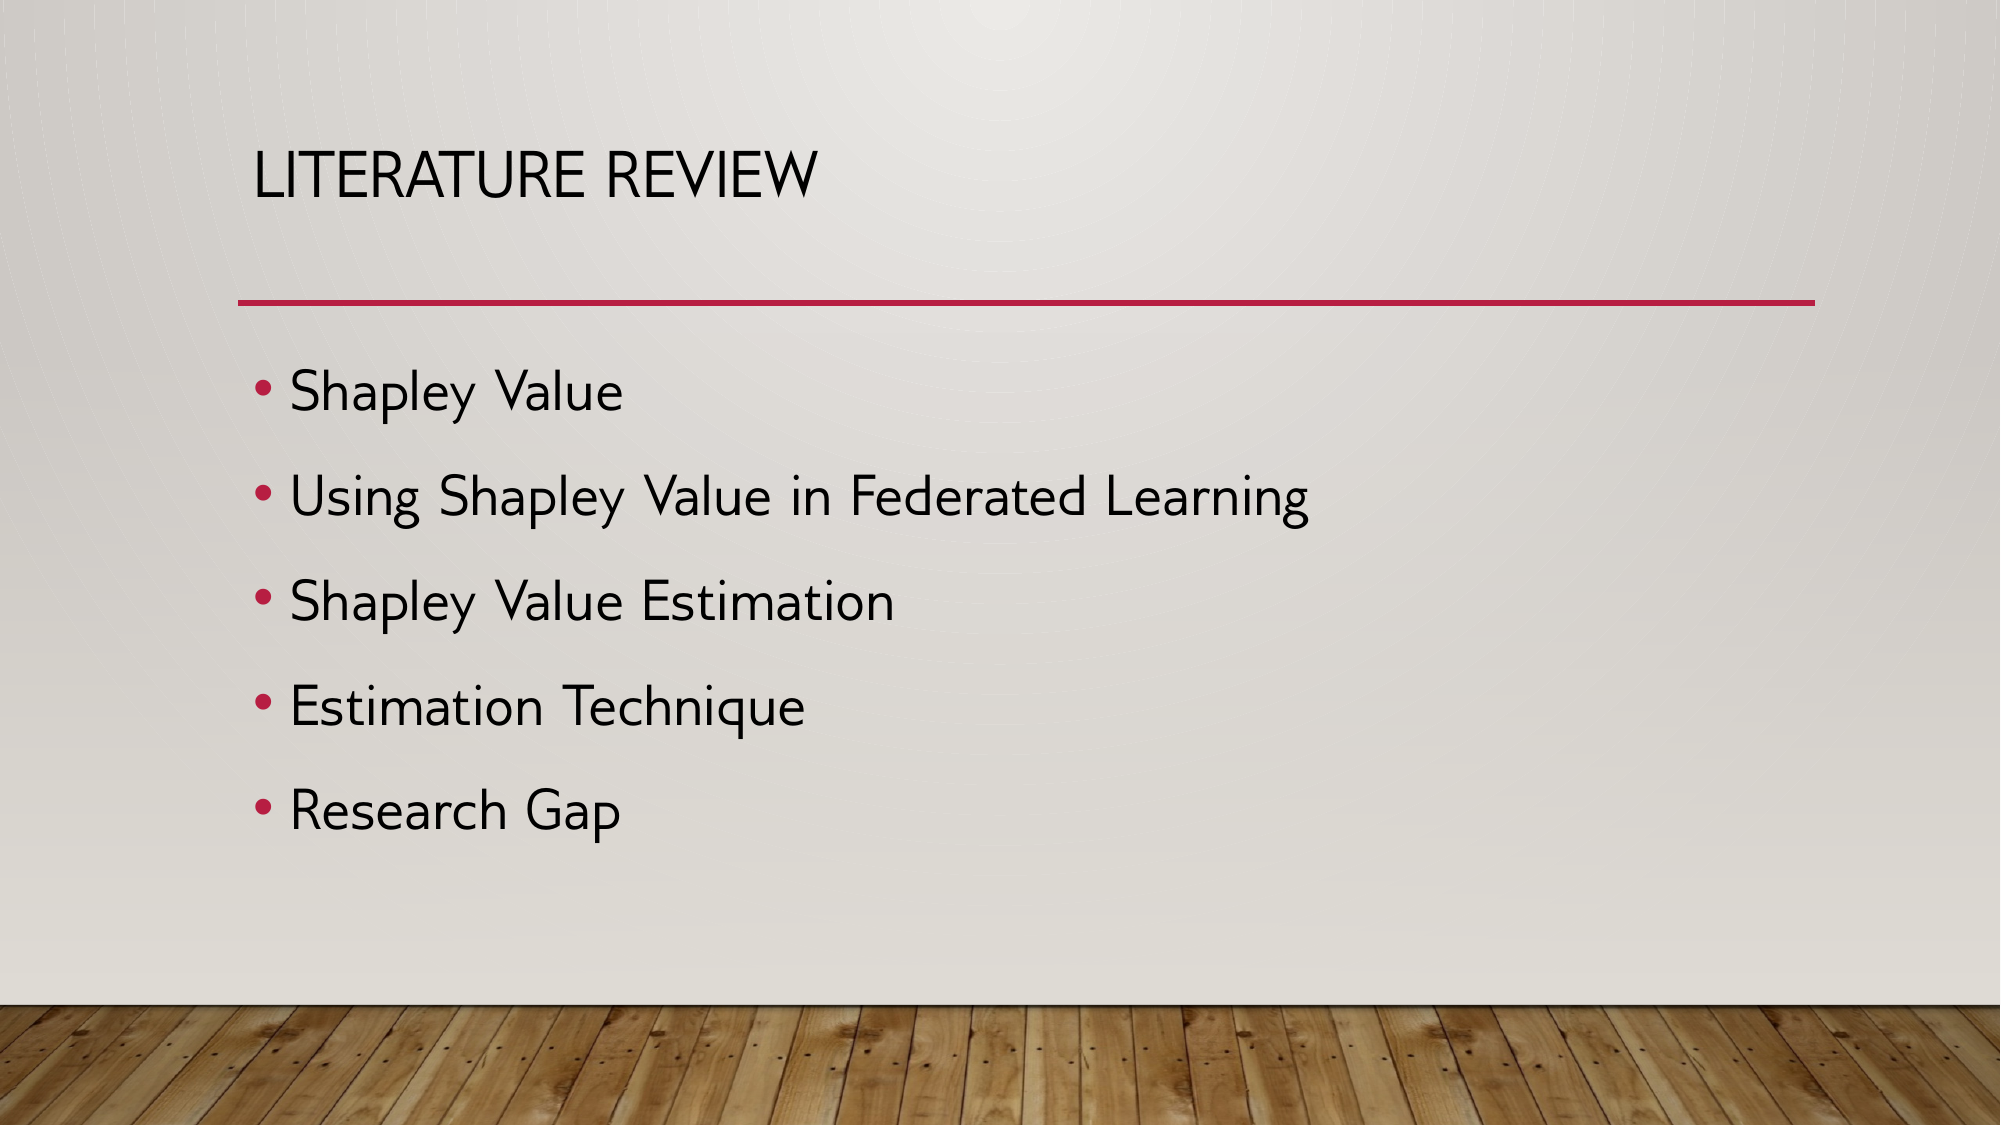

# Literature Review
Shapley Value
Using Shapley Value in Federated Learning
Shapley Value Estimation
Estimation Technique
Research Gap